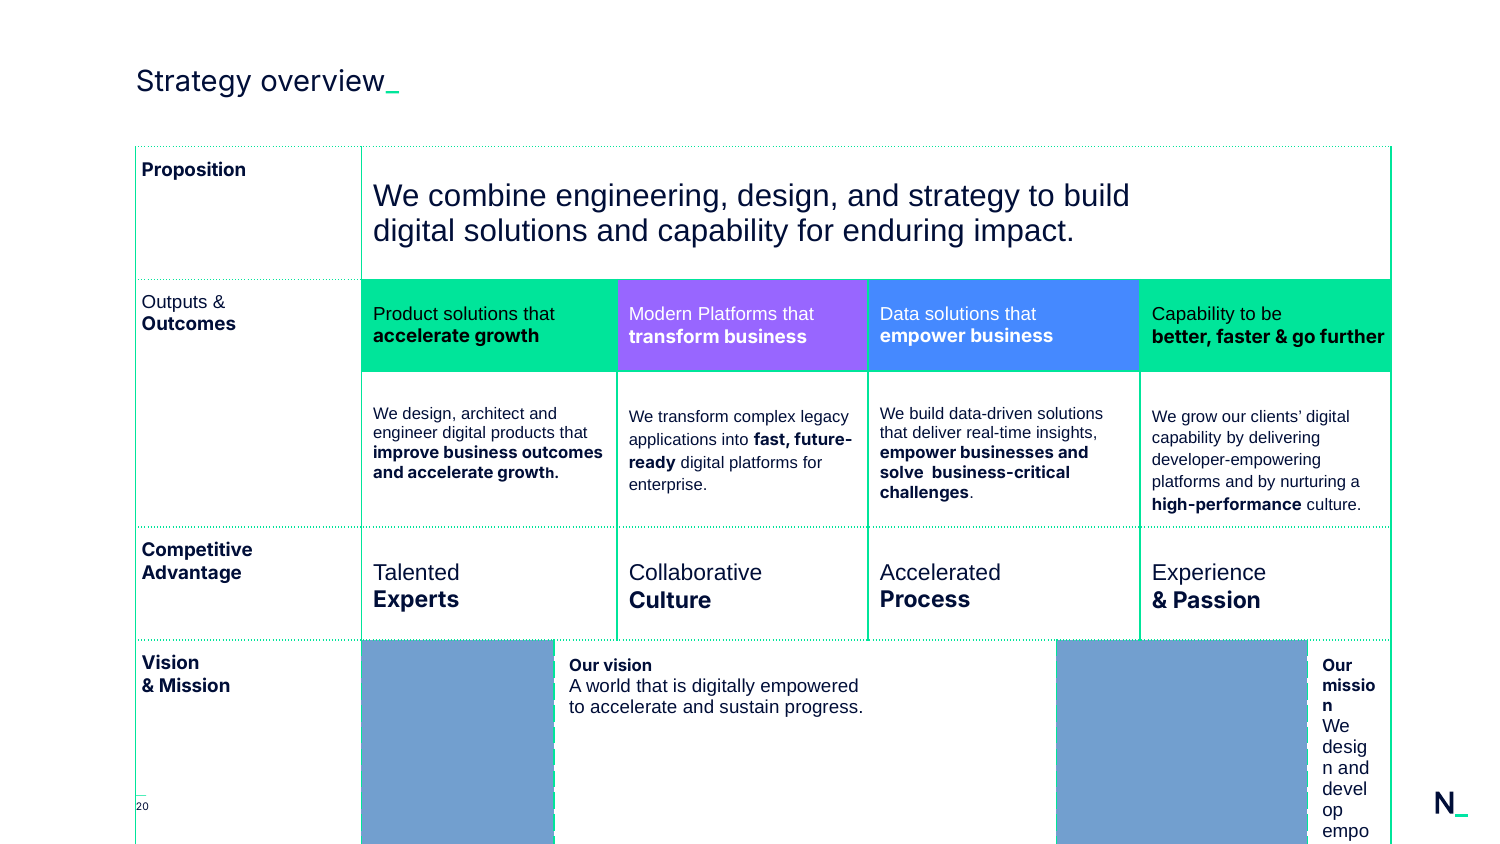

# Strategy overview_
| Proposition |  |  | We combine engineering, design, and strategy to build digital solutions and capability for enduring impact. |  |  |  |  |  |  |  |  |  |  |  |
| --- | --- | --- | --- | --- | --- | --- | --- | --- | --- | --- | --- | --- | --- | --- |
| Outputs & Outcomes |  |  | Product solutions that accelerate growth |  |  | Modern Platforms that transform business |  |  | Data solutions that empower business |  |  | Capability to be better, faster & go further |  |  |
|  |  |  | We design, architect and engineer digital products that improve business outcomes and accelerate growth. |  |  | We transform complex legacy applications into fast, future-ready digital platforms for enterprise. |  |  | We build data-driven solutions that deliver real-time insights, empower businesses and solve business-critical challenges. |  |  | We grow our clients’ digital capability by delivering developer-empowering platforms and by nurturing a high-performance culture. |  |  |
| Competitive Advantage |  |  | Talented Experts |  |  | Collaborative Culture |  |  | Accelerated Process |  |  | Experience & Passion |  |  |
| Vision & Mission |  |  | Our vision A world that is digitally empowered to accelerate and sustain progress. |  |  |  |  |  | Our mission We design and develop empowering digital solutions while nurturing a business that attracts, inspires, and grows exceptional talent. |  |  |  |  |  |
—
20